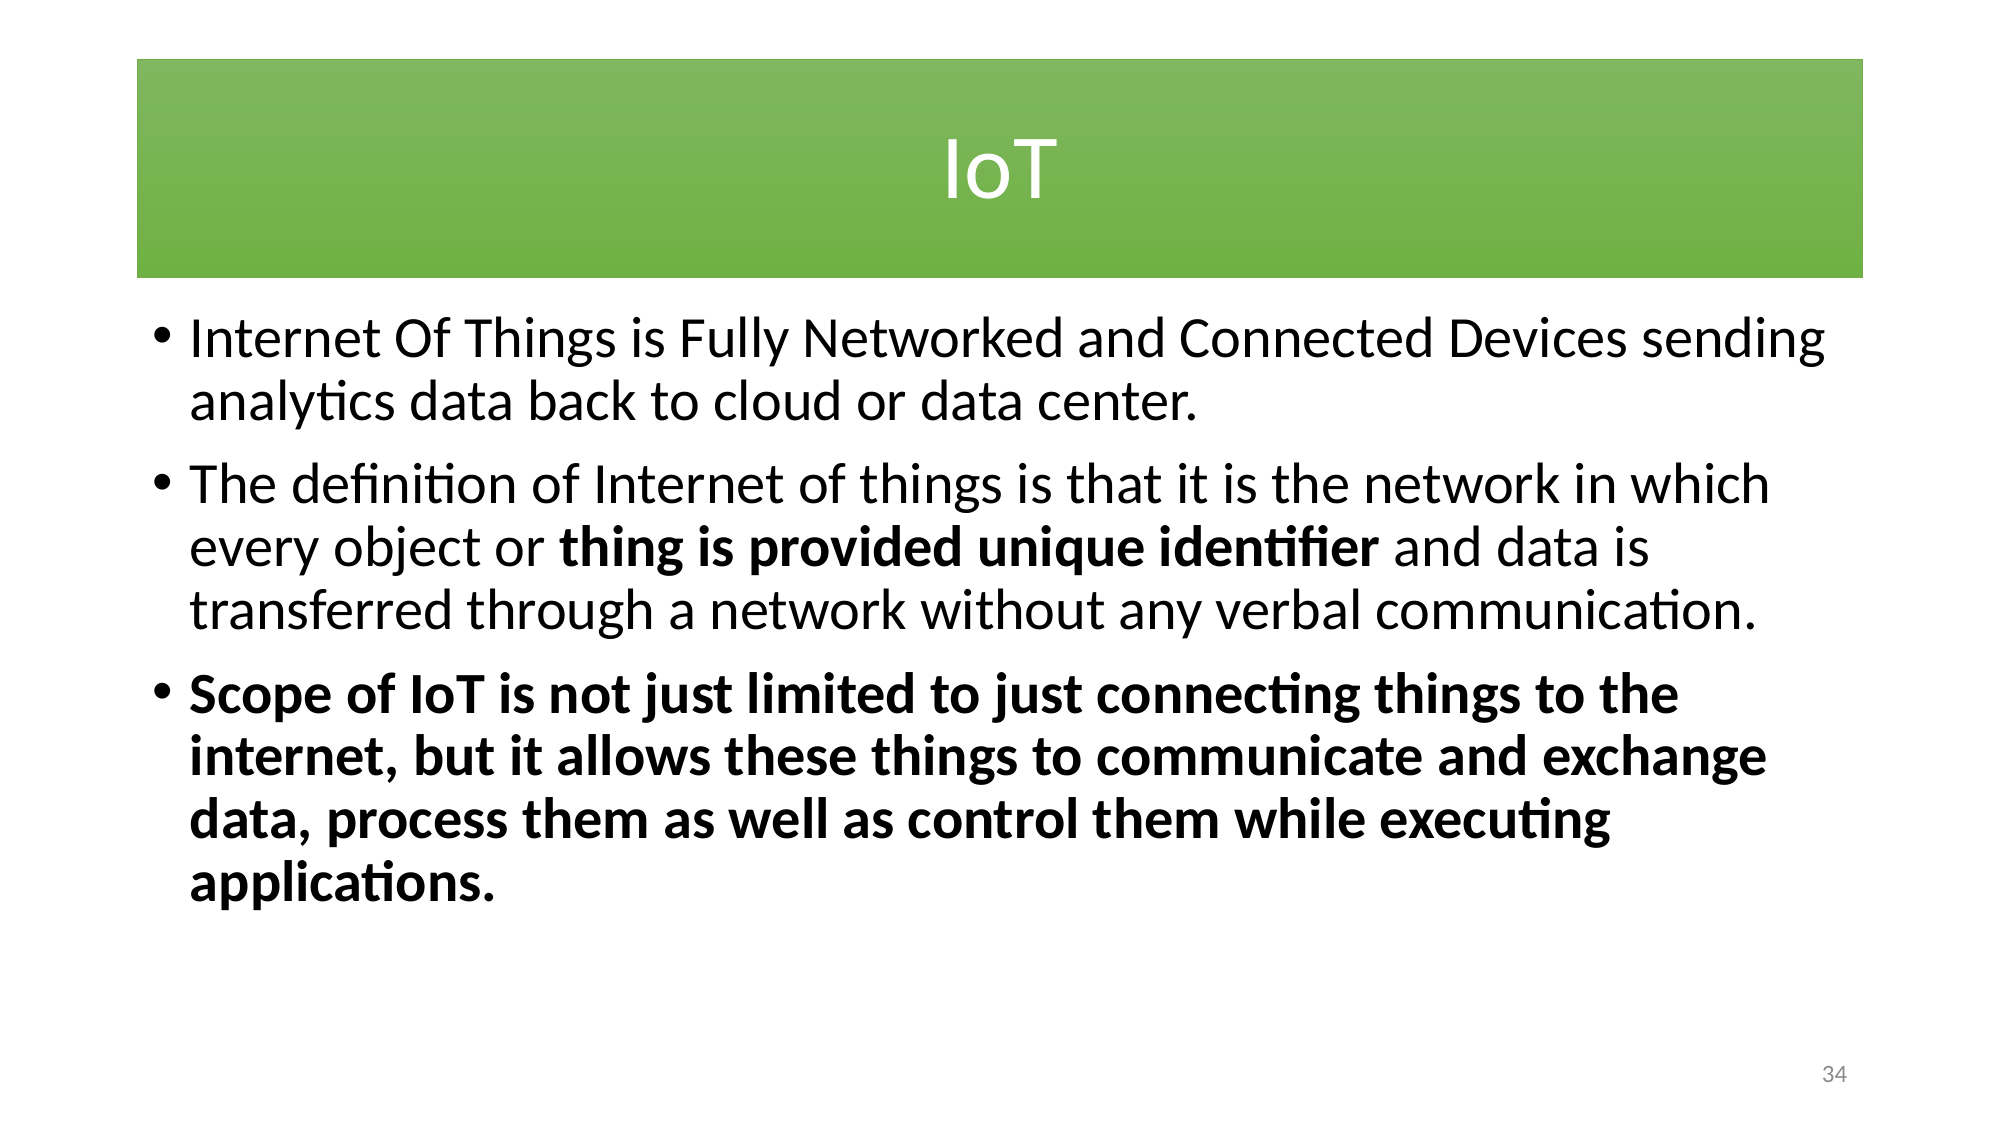

# IoT
Internet Of Things is Fully Networked and Connected Devices sending analytics data back to cloud or data center.
The definition of Internet of things is that it is the network in which every object or thing is provided unique identifier and data is transferred through a network without any verbal communication.
Scope of IoT is not just limited to just connecting things to the internet, but it allows these things to communicate and exchange data, process them as well as control them while executing applications.
34